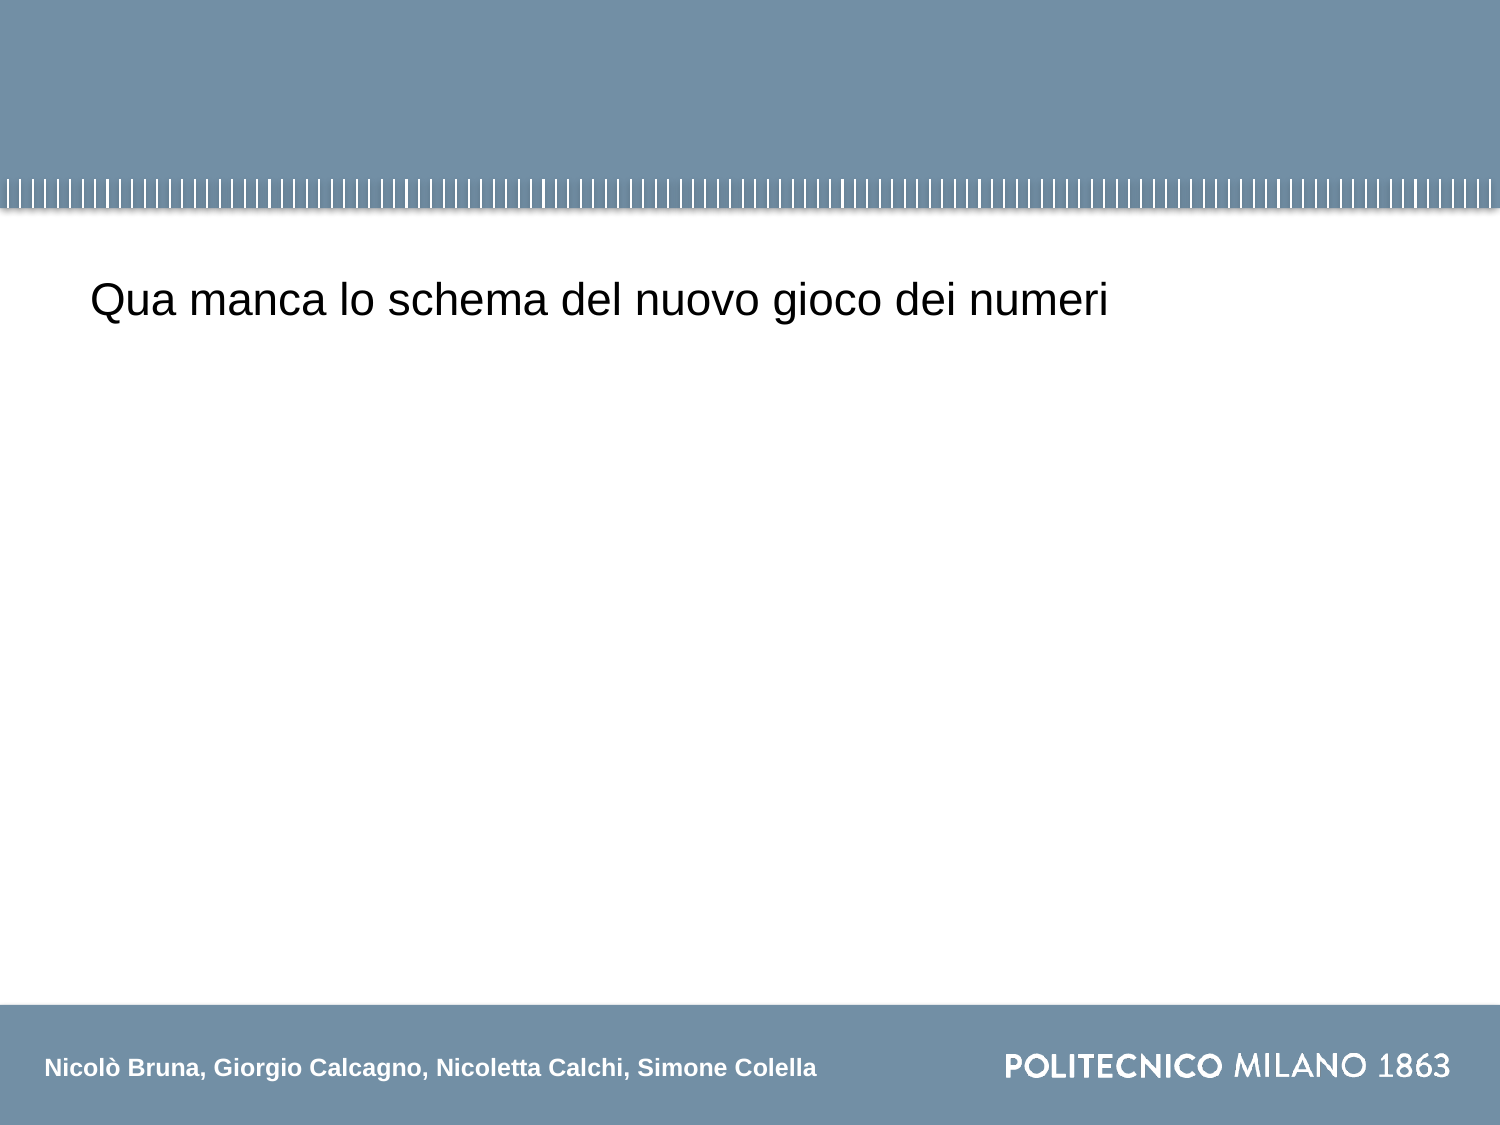

#
Qua manca lo schema del nuovo gioco dei numeri